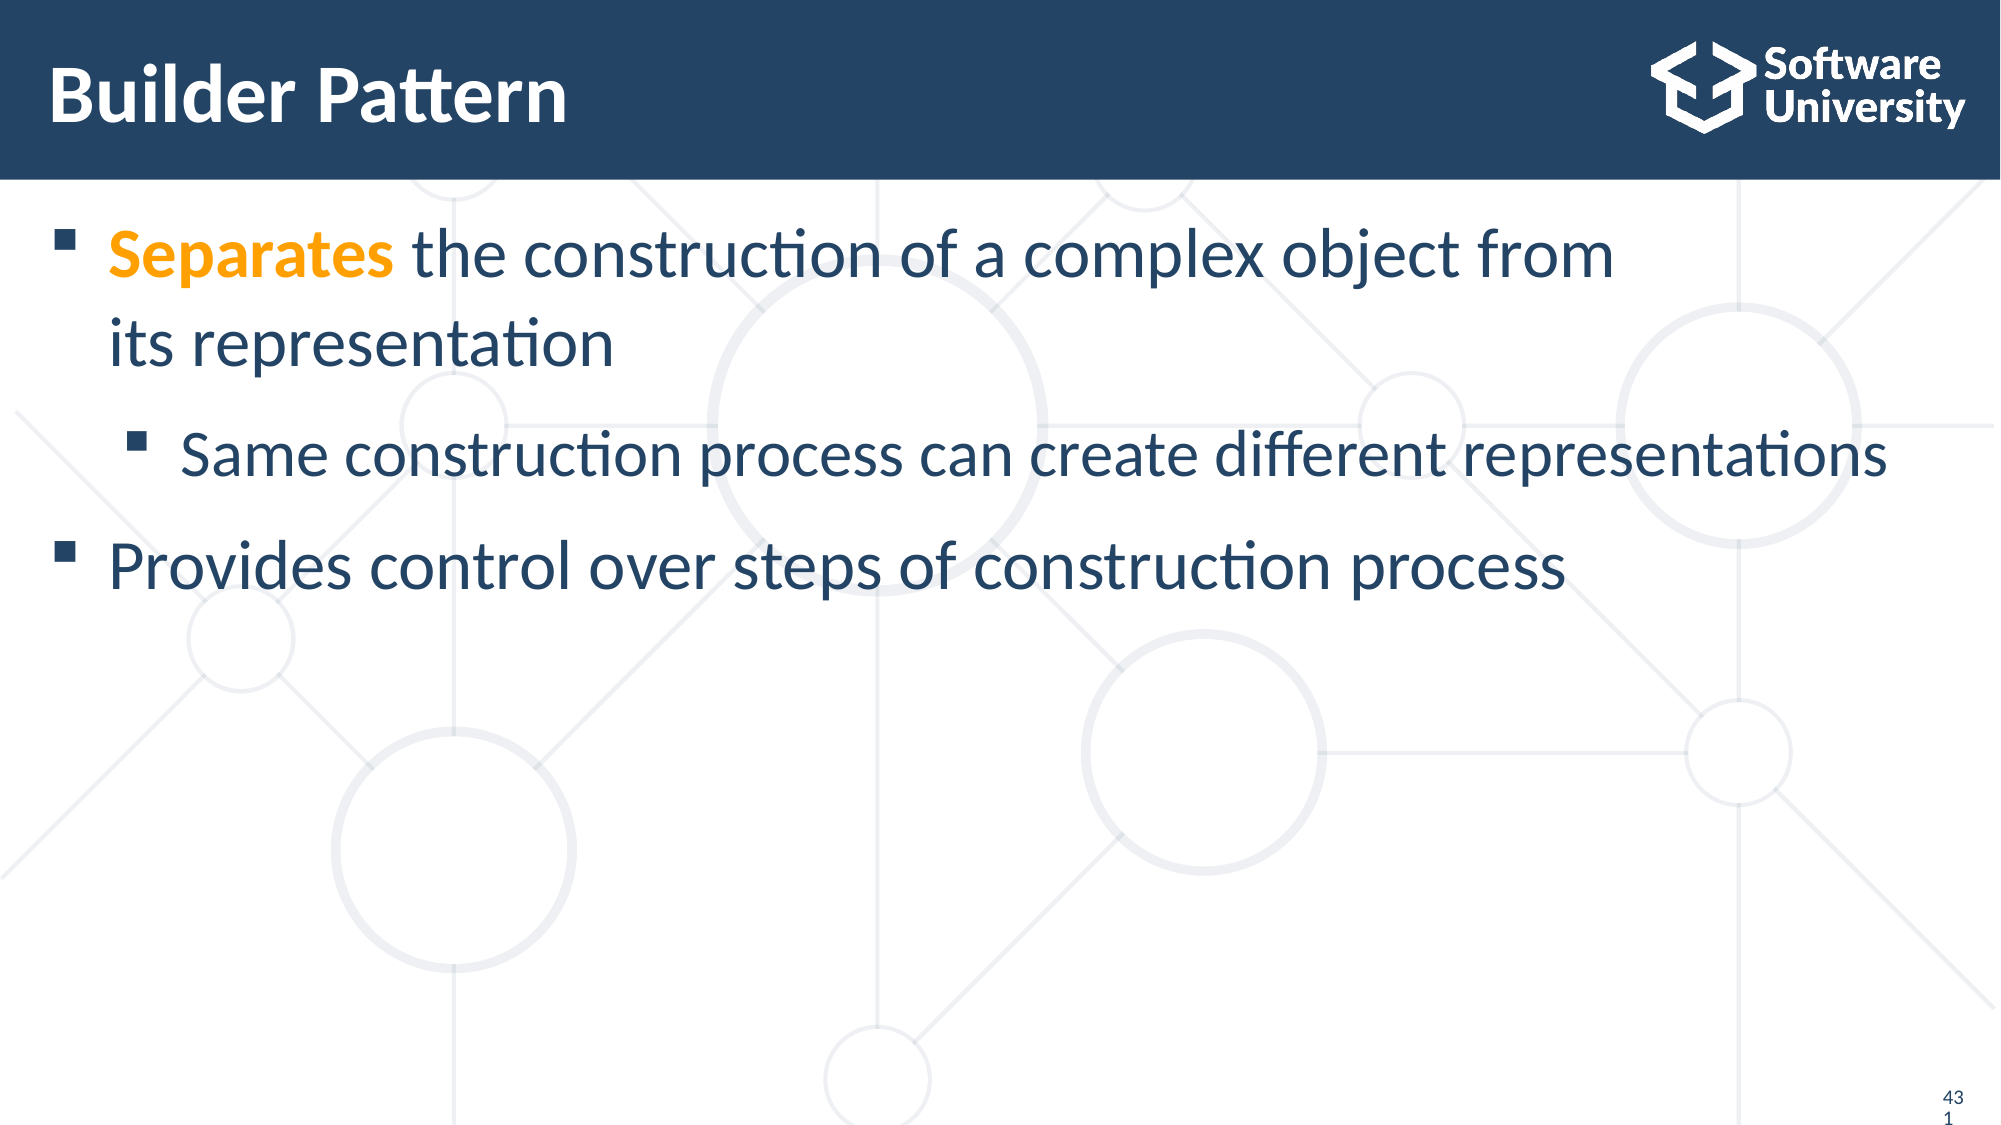

# Builder Pattern
Separates the construction of a complex object from
its representation
Same construction process can create different representations
Provides control over steps of construction process
431